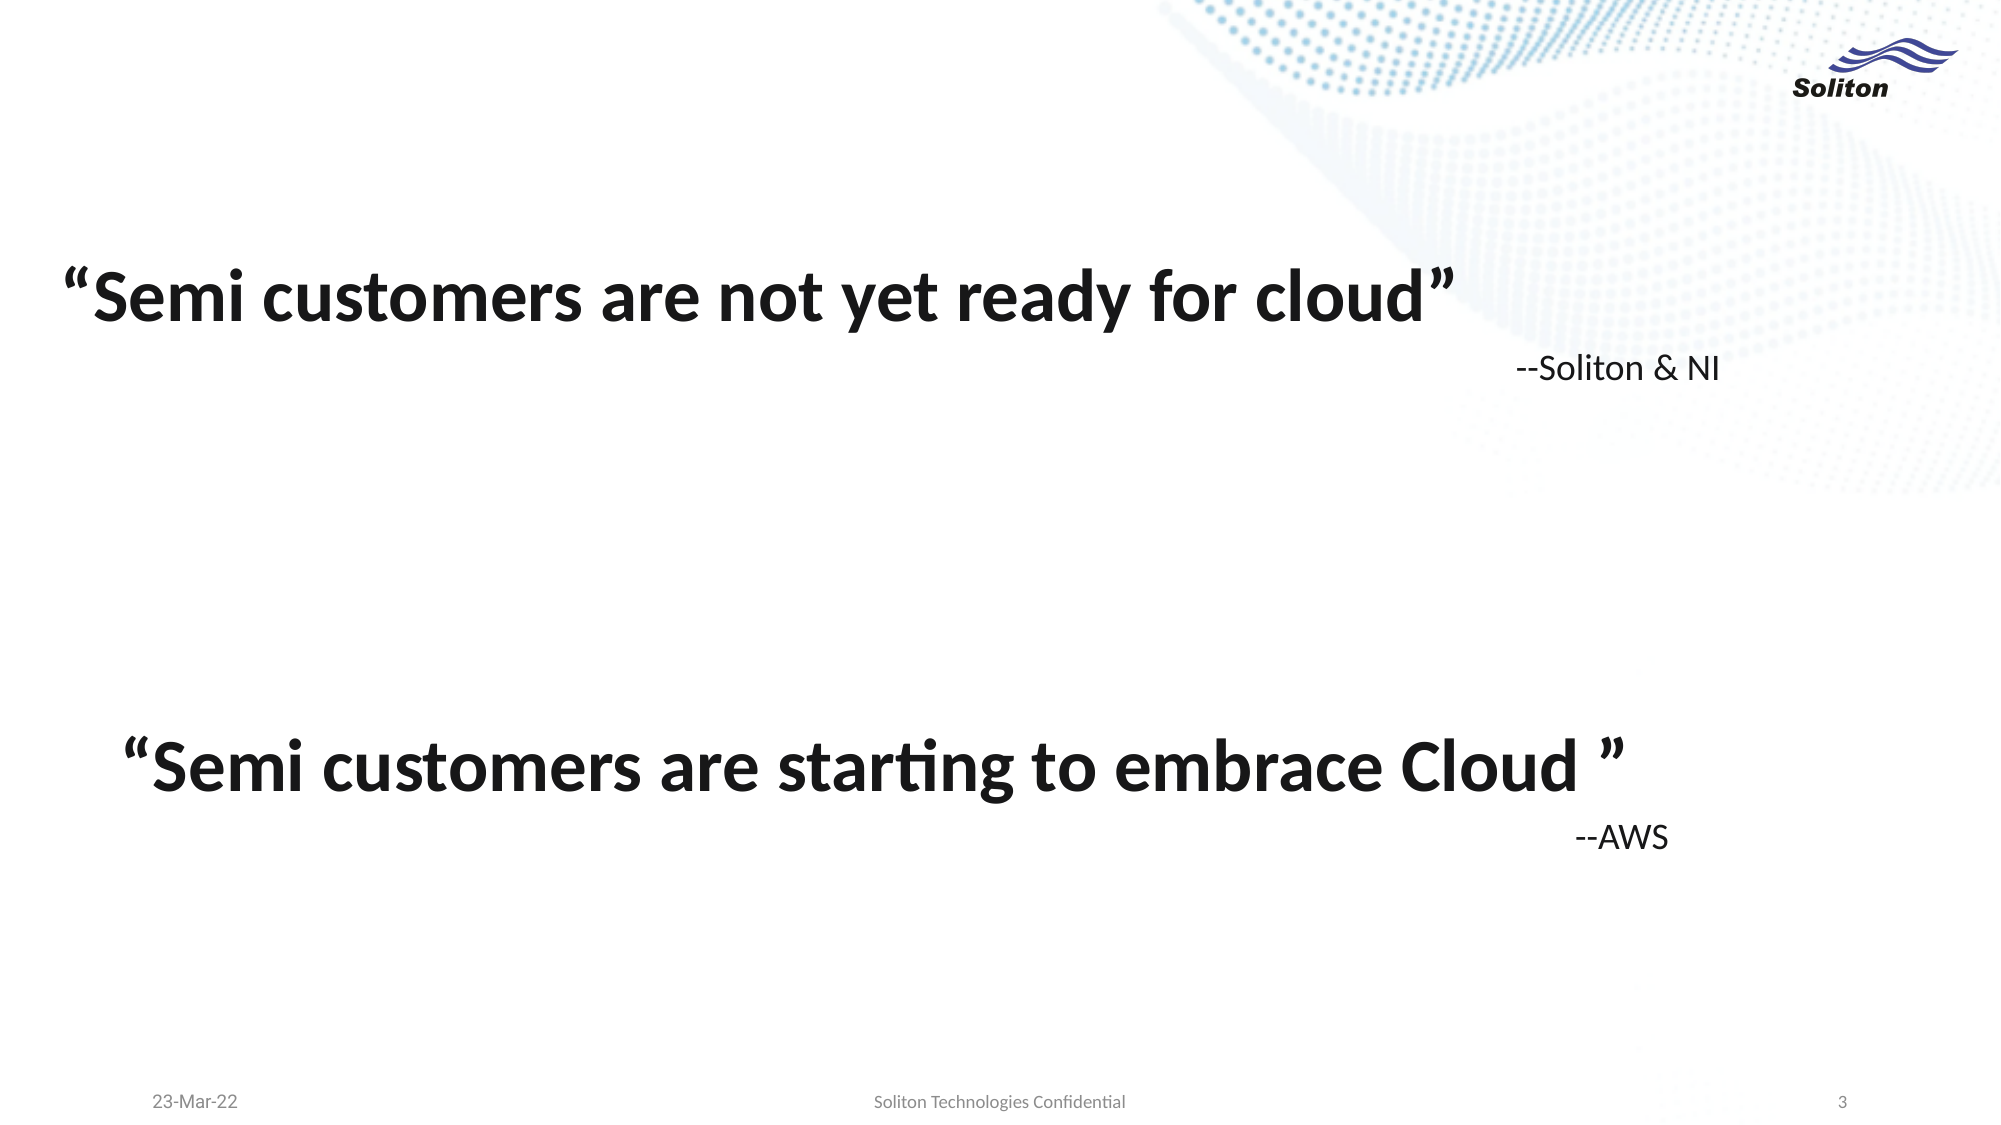

# “Semi customers are not yet ready for cloud”
--Soliton & NI
“Semi customers are starting to embrace Cloud ”
--AWS
23-Mar-22
Soliton Technologies Confidential
3